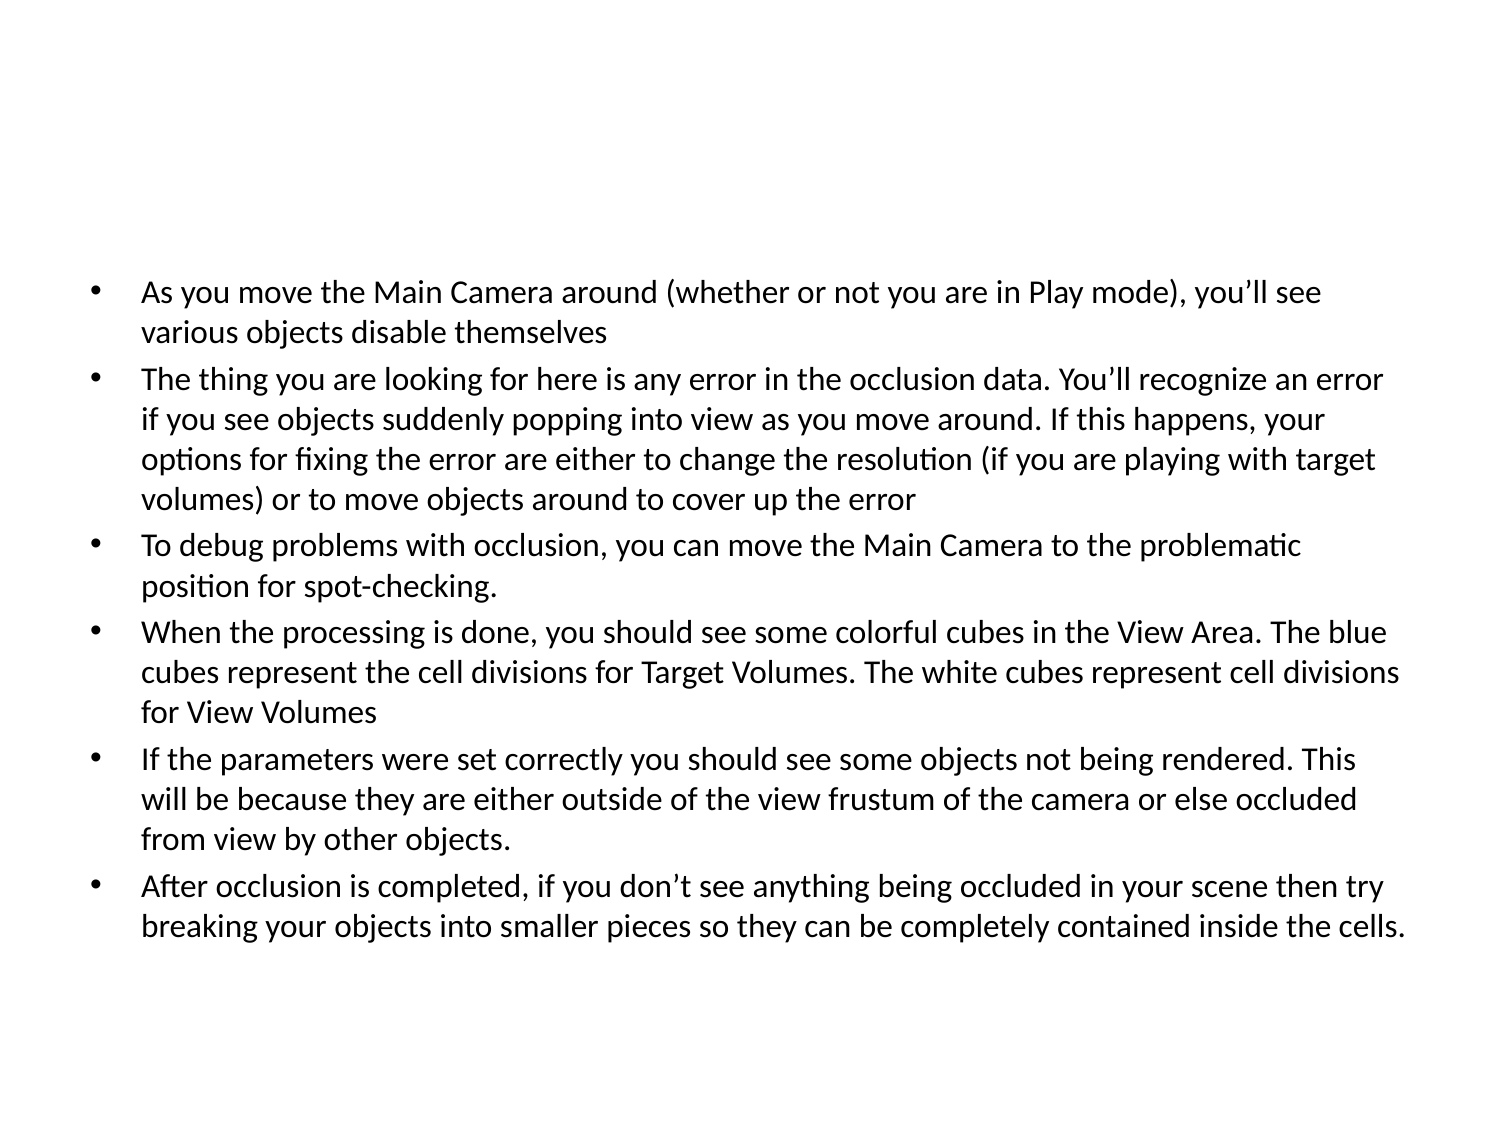

#
As you move the Main Camera around (whether or not you are in Play mode), you’ll see various objects disable themselves
The thing you are looking for here is any error in the occlusion data. You’ll recognize an error if you see objects suddenly popping into view as you move around. If this happens, your options for fixing the error are either to change the resolution (if you are playing with target volumes) or to move objects around to cover up the error
To debug problems with occlusion, you can move the Main Camera to the problematic position for spot-checking.
When the processing is done, you should see some colorful cubes in the View Area. The blue cubes represent the cell divisions for Target Volumes. The white cubes represent cell divisions for View Volumes
If the parameters were set correctly you should see some objects not being rendered. This will be because they are either outside of the view frustum of the camera or else occluded from view by other objects.
After occlusion is completed, if you don’t see anything being occluded in your scene then try breaking your objects into smaller pieces so they can be completely contained inside the cells.